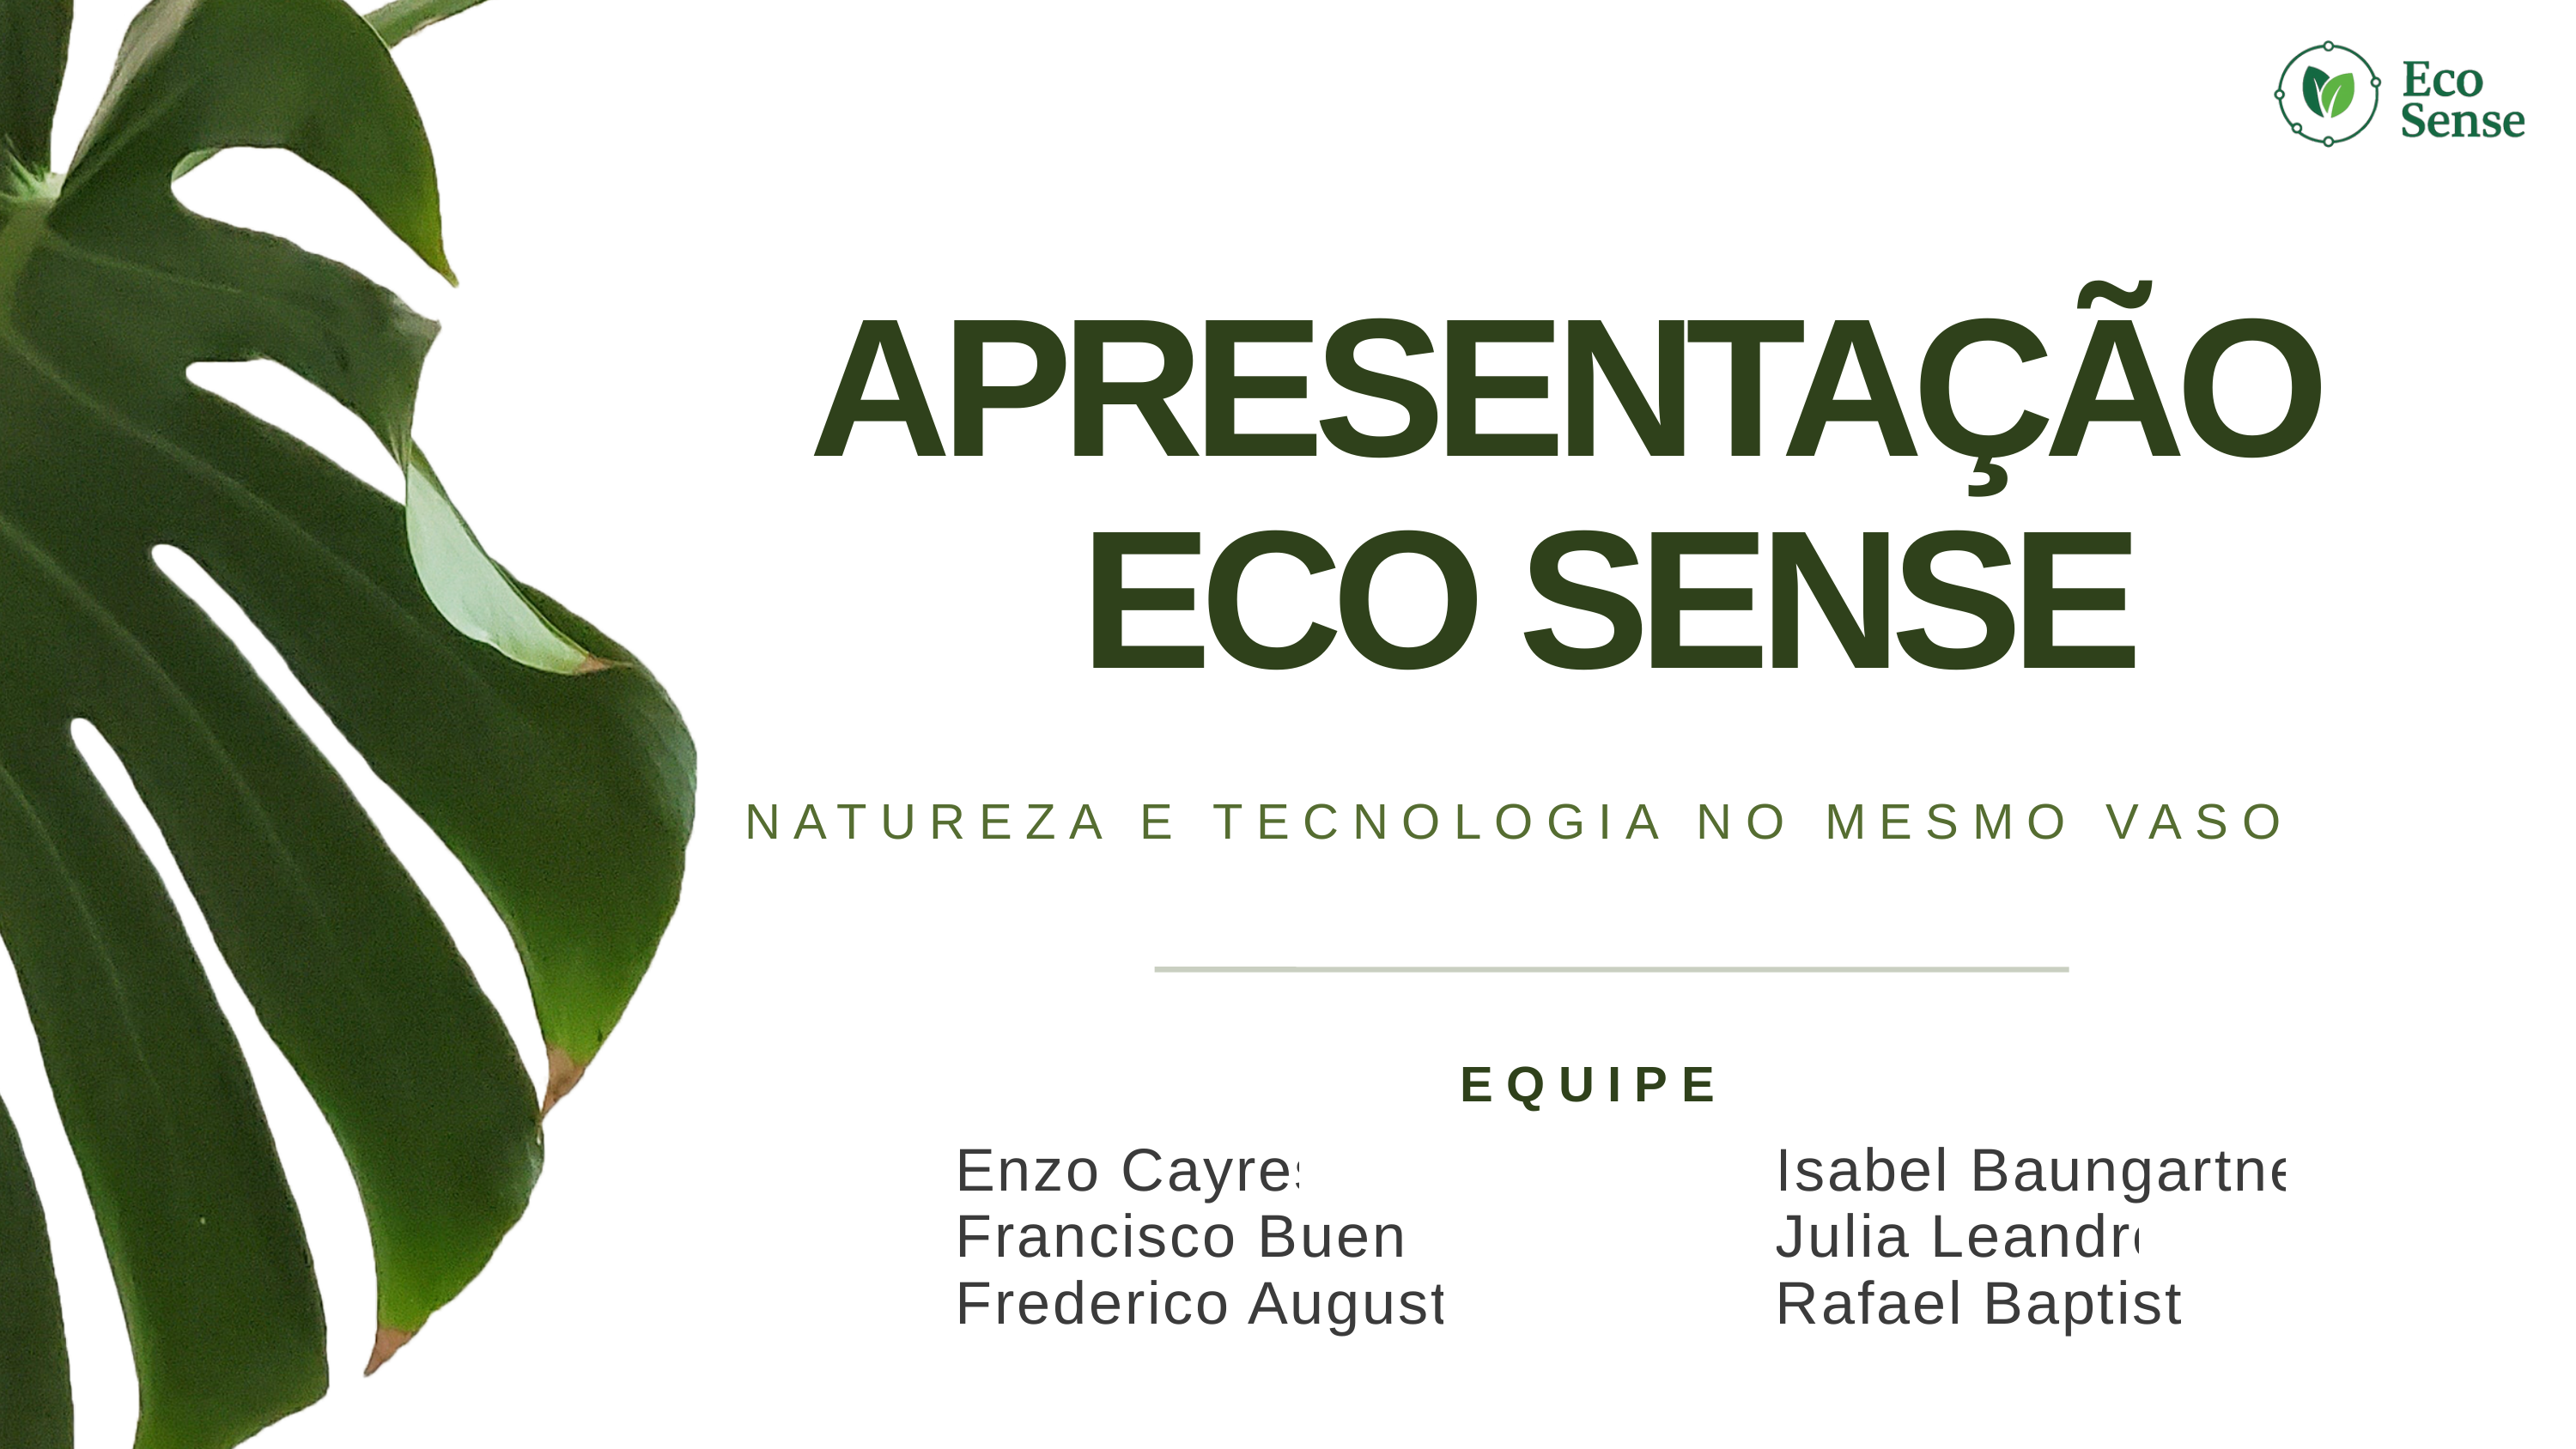

APRESENTAÇÃO
ECO SENSE
NATUREZA E TECNOLOGIA NO MESMO VASO

EQUIPE
Enzo Cayres
Francisco Bueno
Frederico Augusto
Isabel Baungartner
Julia Leandro
Rafael Baptista